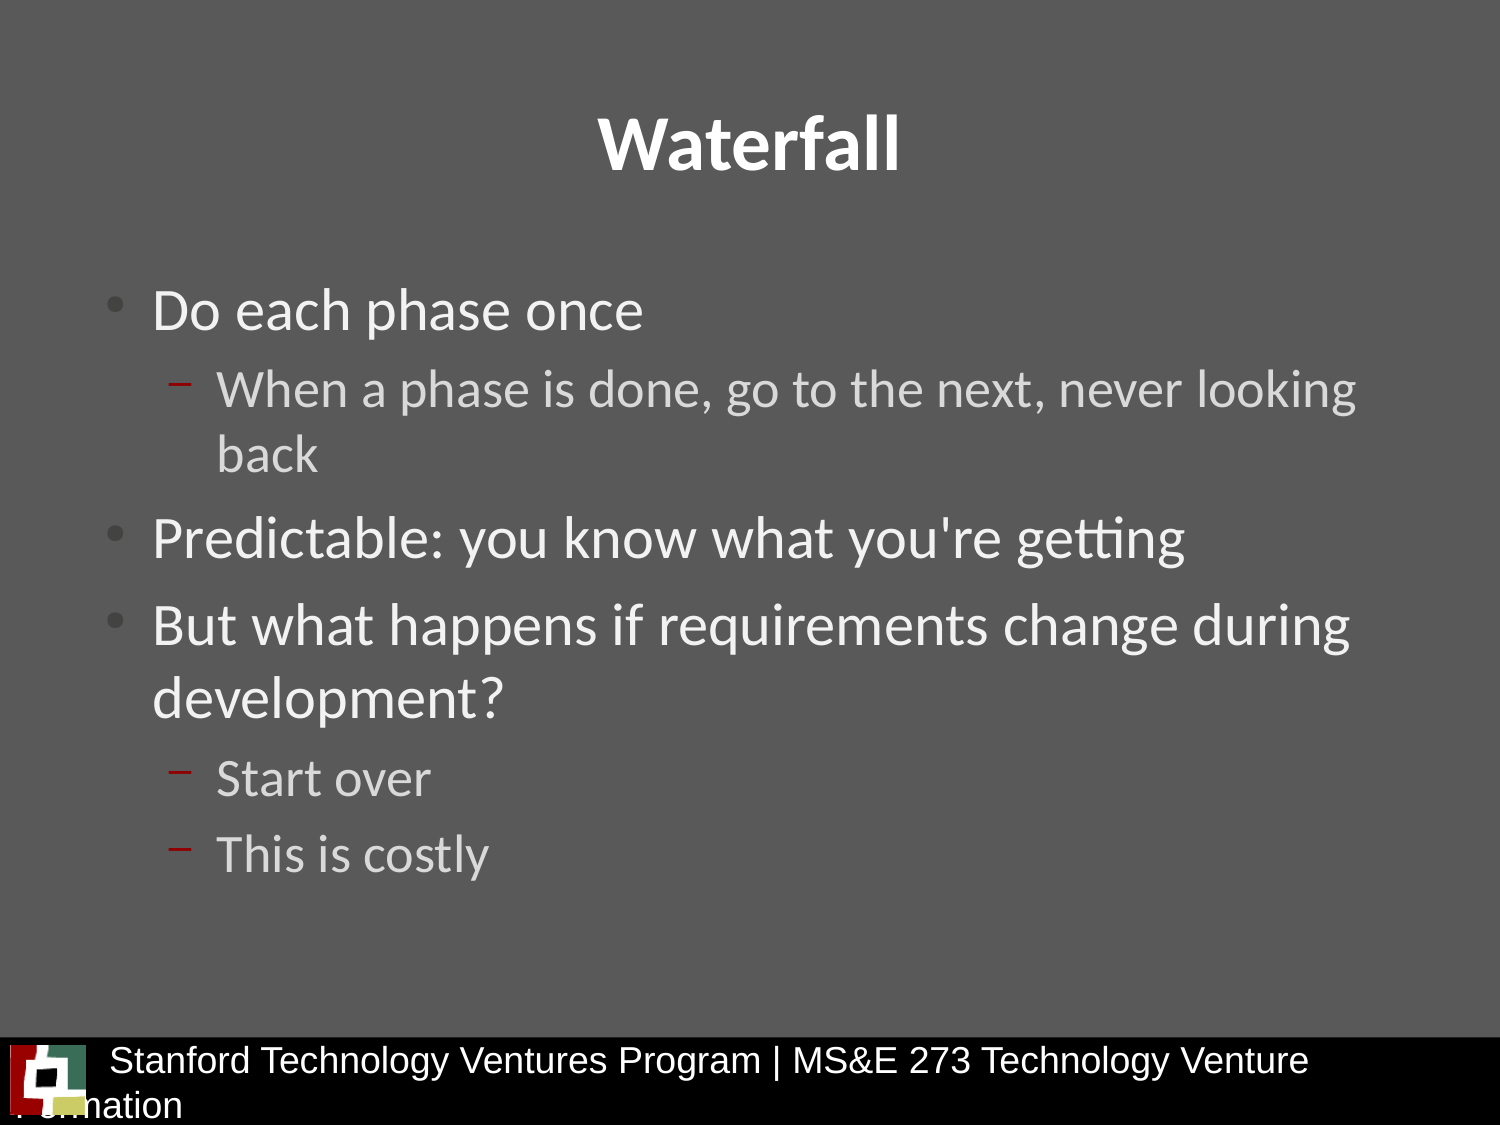

Waterfall
Do each phase once
When a phase is done, go to the next, never looking back
Predictable: you know what you're getting
But what happens if requirements change during development?
Start over
This is costly